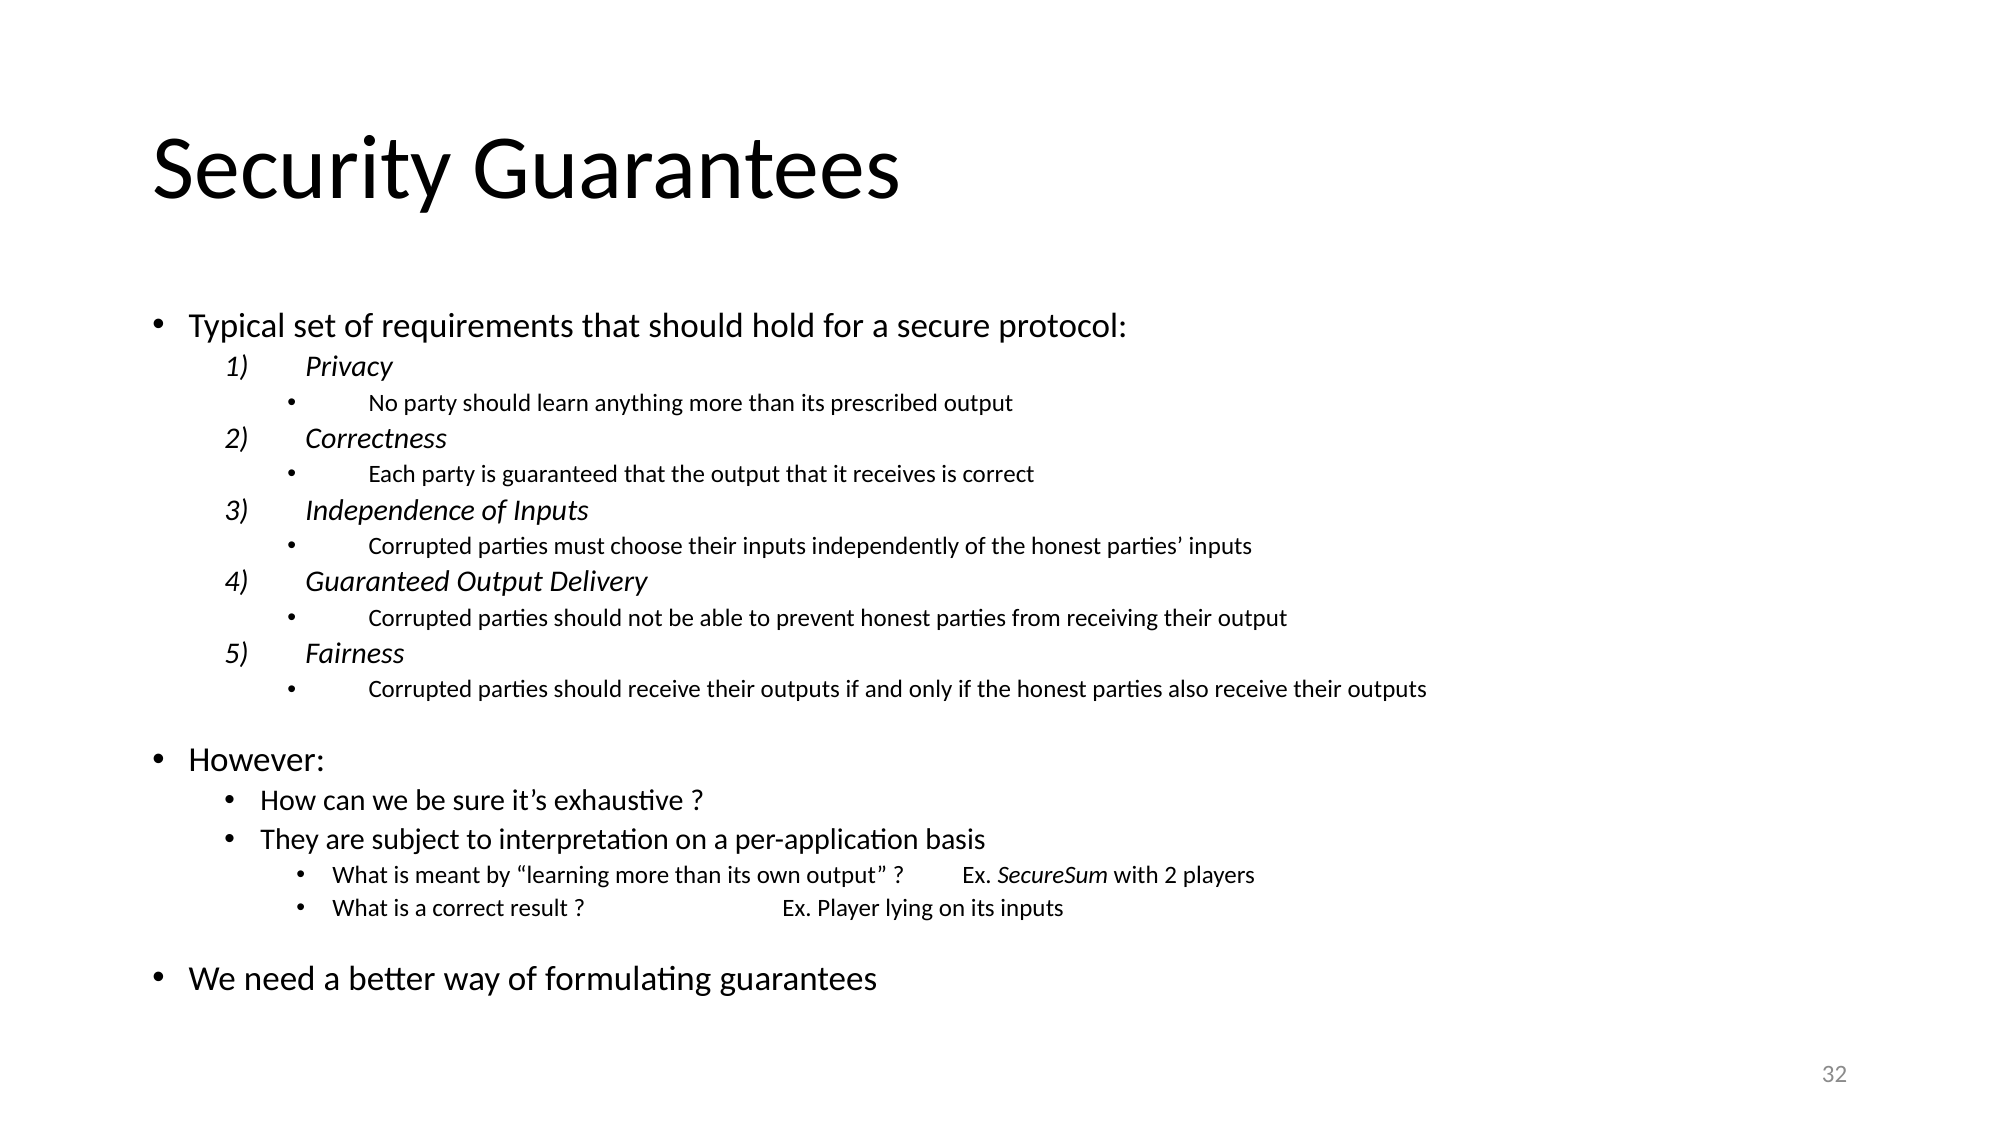

# Security Guarantees
Typical set of requirements that should hold for a secure protocol:
Privacy
No party should learn anything more than its prescribed output
Correctness
Each party is guaranteed that the output that it receives is correct
Independence of Inputs
Corrupted parties must choose their inputs independently of the honest parties’ inputs
Guaranteed Output Delivery
Corrupted parties should not be able to prevent honest parties from receiving their output
Fairness
Corrupted parties should receive their outputs if and only if the honest parties also receive their outputs
However:
How can we be sure it’s exhaustive ?
They are subject to interpretation on a per-application basis
What is meant by “learning more than its own output” ?	Ex. SecureSum with 2 players
What is a correct result ?			Ex. Player lying on its inputs
We need a better way of formulating guarantees
32